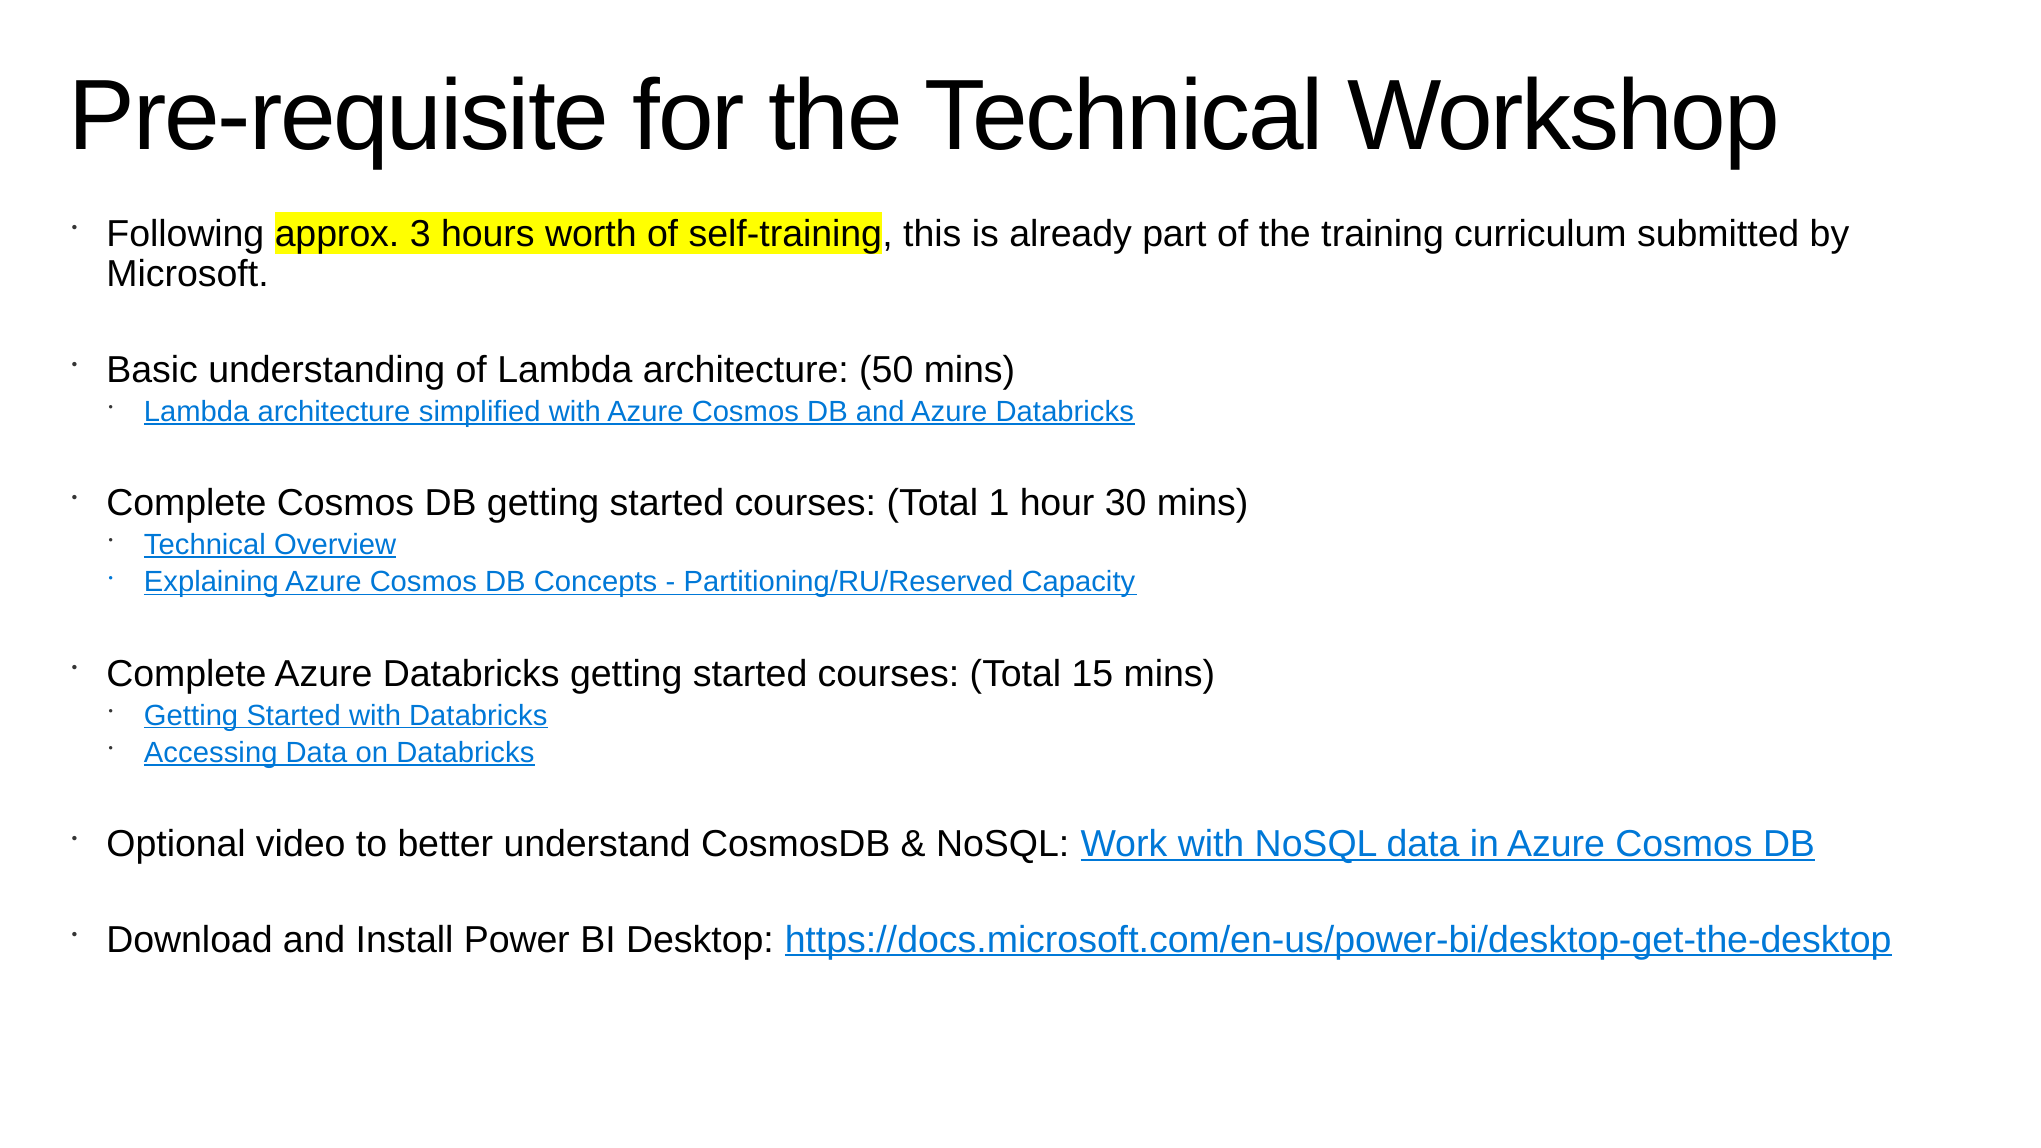

# Pre-requisite for the Technical Workshop
Following approx. 3 hours worth of self-training, this is already part of the training curriculum submitted by Microsoft.

Basic understanding of Lambda architecture: (50 mins)
Lambda architecture simplified with Azure Cosmos DB and Azure Databricks

Complete Cosmos DB getting started courses: (Total 1 hour 30 mins)
Technical Overview
Explaining Azure Cosmos DB Concepts - Partitioning/RU/Reserved Capacity

Complete Azure Databricks getting started courses: (Total 15 mins)
Getting Started with Databricks
Accessing Data on Databricks

Optional video to better understand CosmosDB & NoSQL: Work with NoSQL data in Azure Cosmos DB

Download and Install Power BI Desktop: https://docs.microsoft.com/en-us/power-bi/desktop-get-the-desktop